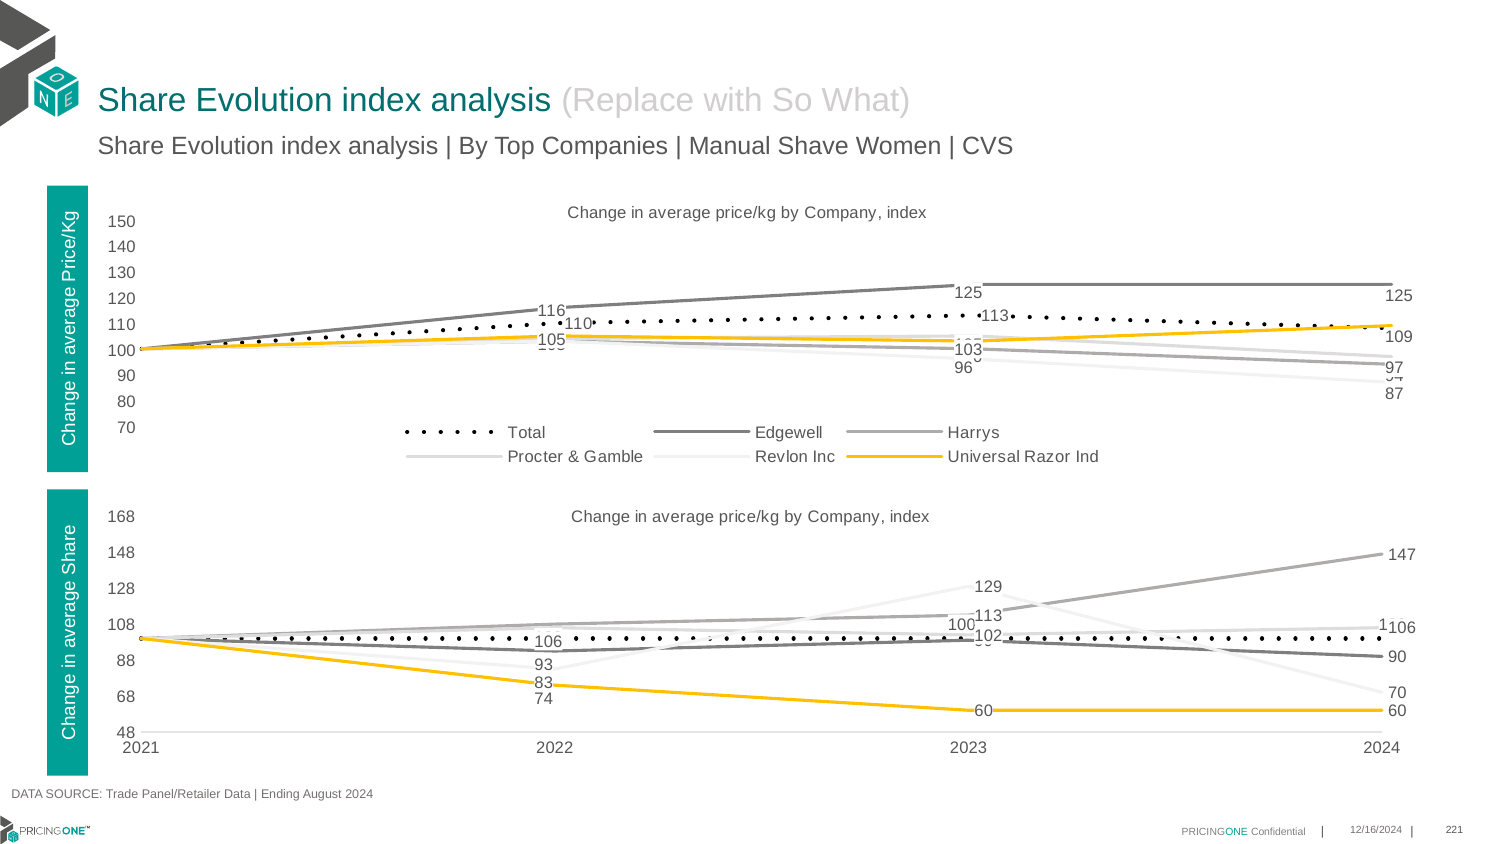

# Share Evolution index analysis (Replace with So What)
Share Evolution index analysis | By Top Companies | Manual Shave Women | CVS

### Chart: Change in average price/kg by Company, index

| Category | Total | Edgewell | Harrys | Procter & Gamble | Revlon Inc | Universal Razor Ind |
|---|---|---|---|---|---|---|
| 2021 | 100.0 | 100.0 | 100.0 | 100.0 | 100.0 | 100.0 |
| 2022 | 110.0 | 116.0 | 103.0 | 104.0 | 103.0 | 105.0 |
| 2023 | 113.0 | 125.0 | 100.0 | 105.0 | 96.0 | 103.0 |
| 2024 | 108.0 | 125.0 | 94.0 | 97.0 | 87.0 | 109.0 |
Change in average Price/Kg

### Chart: Change in average price/kg by Company, index

| Category | Total | Edgewell | Harrys | Procter & Gamble | Revlon Inc | Universal Razor Ind |
|---|---|---|---|---|---|---|
| 2021 | 100.0 | 100.0 | 100.0 | 100.0 | 100.0 | 100.0 |
| 2022 | 100.0 | 93.0 | 108.0 | 106.0 | 83.0 | 74.0 |
| 2023 | 100.0 | 99.0 | 113.0 | 102.0 | 129.0 | 60.0 |
| 2024 | 100.0 | 90.0 | 147.0 | 106.0 | 70.0 | 60.0 |
Change in average Share
DATA SOURCE: Trade Panel/Retailer Data | Ending August 2024

12/16/2024
221